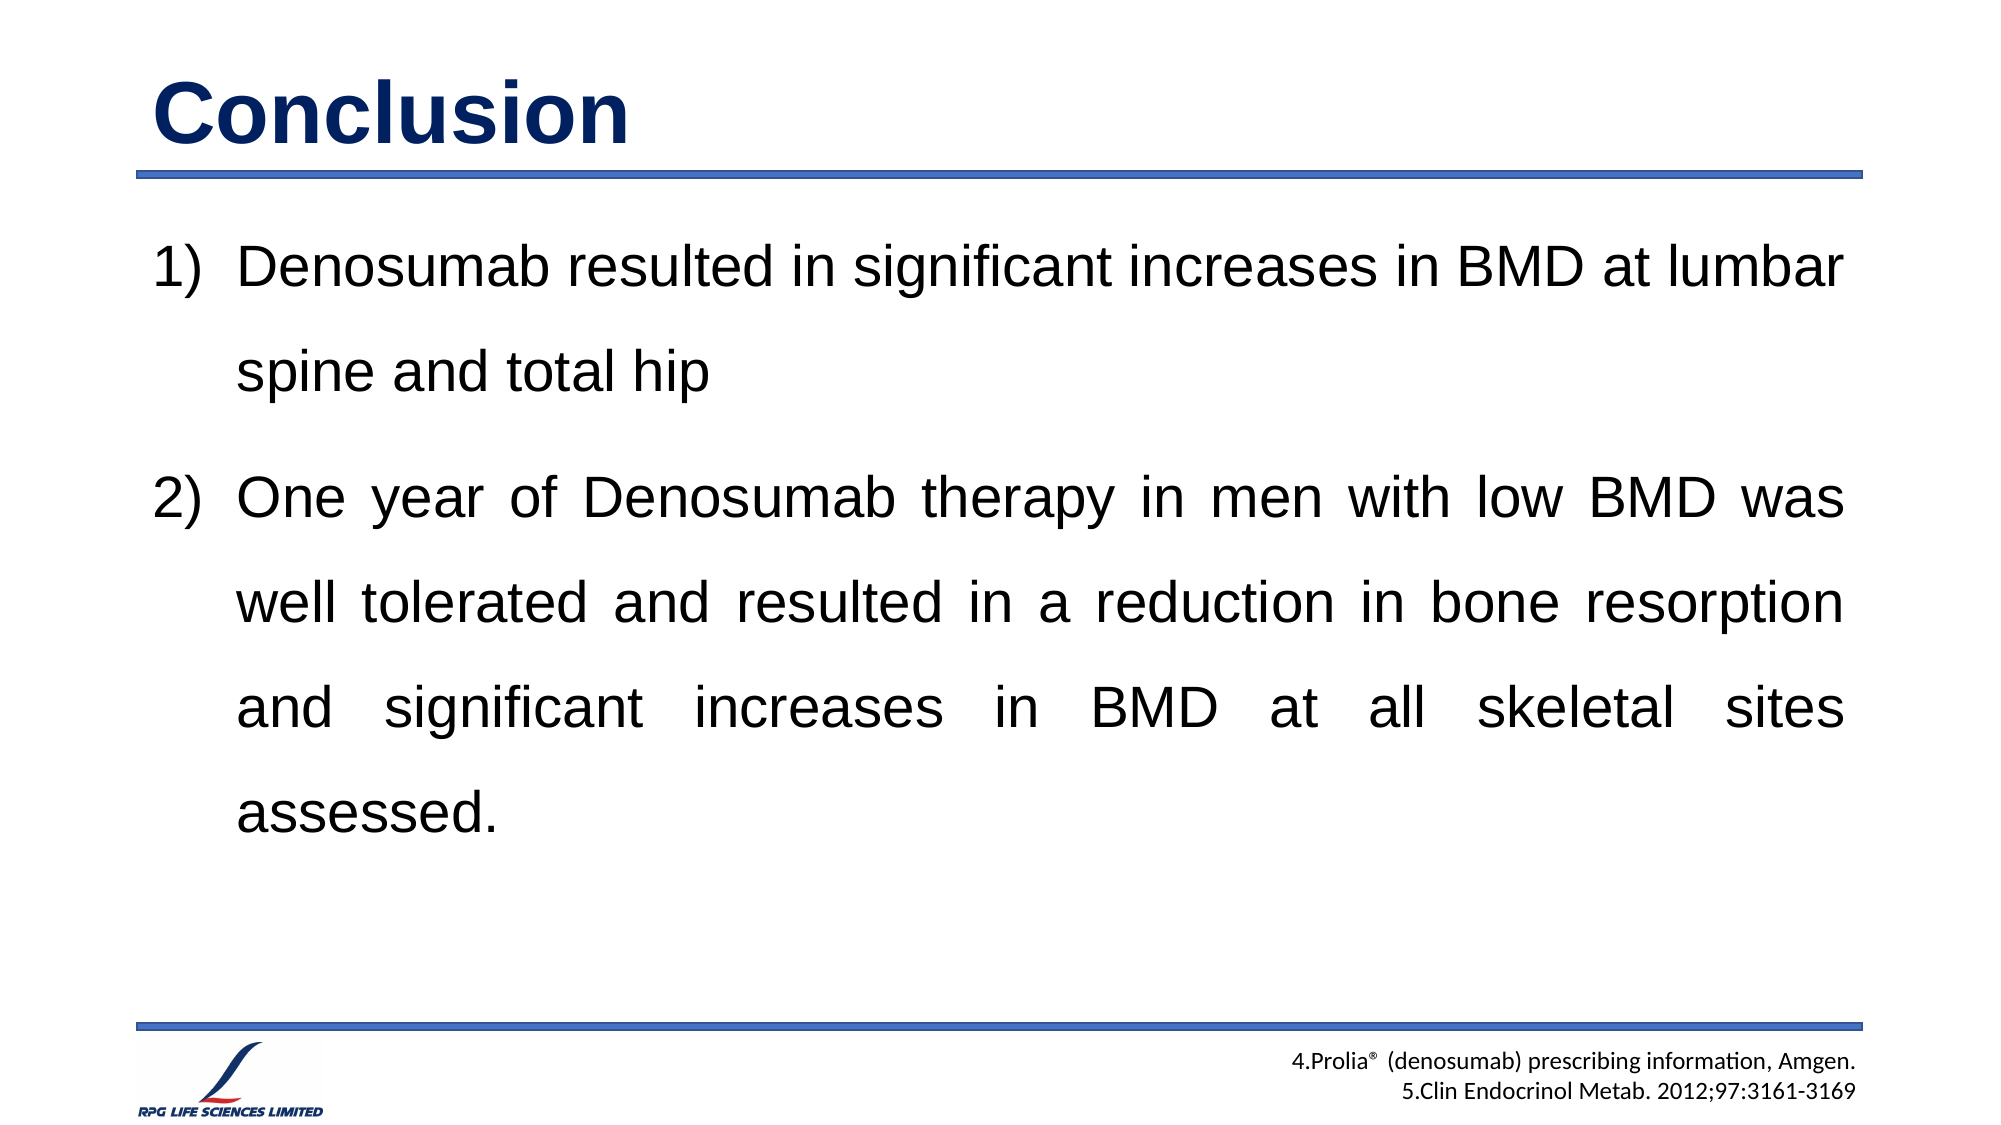

# Conclusion
Denosumab resulted in significant increases in BMD at lumbar spine and total hip
One year of Denosumab therapy in men with low BMD was well tolerated and resulted in a reduction in bone resorption and significant increases in BMD at all skeletal sites assessed.
4.Prolia® (denosumab) prescribing information, Amgen.
5.Clin Endocrinol Metab. 2012;97:3161-3169